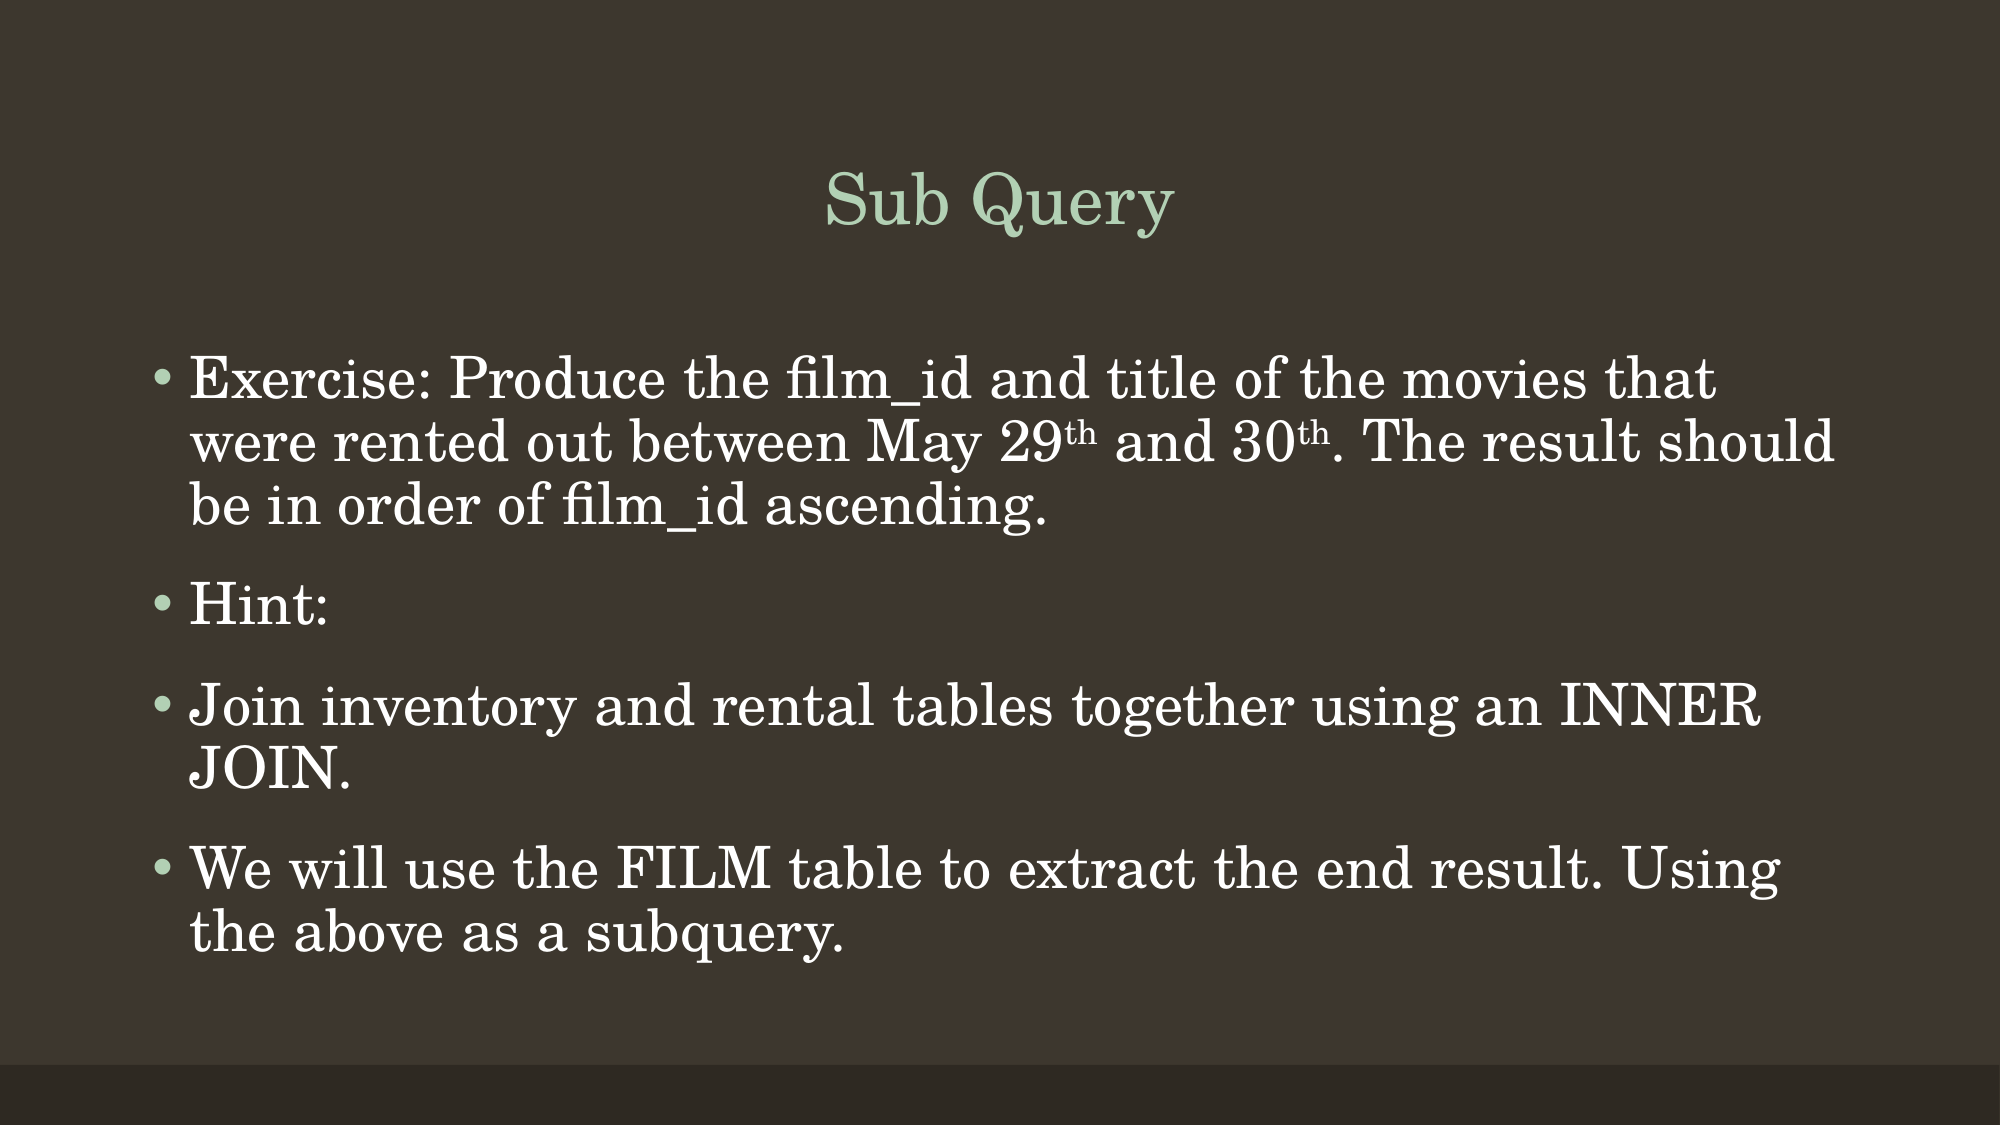

# Sub Query
Exercise: Produce the film_id and title of the movies that were rented out between May 29th and 30th. The result should be in order of film_id ascending.
Hint:
Join inventory and rental tables together using an INNER JOIN.
We will use the FILM table to extract the end result. Using the above as a subquery.